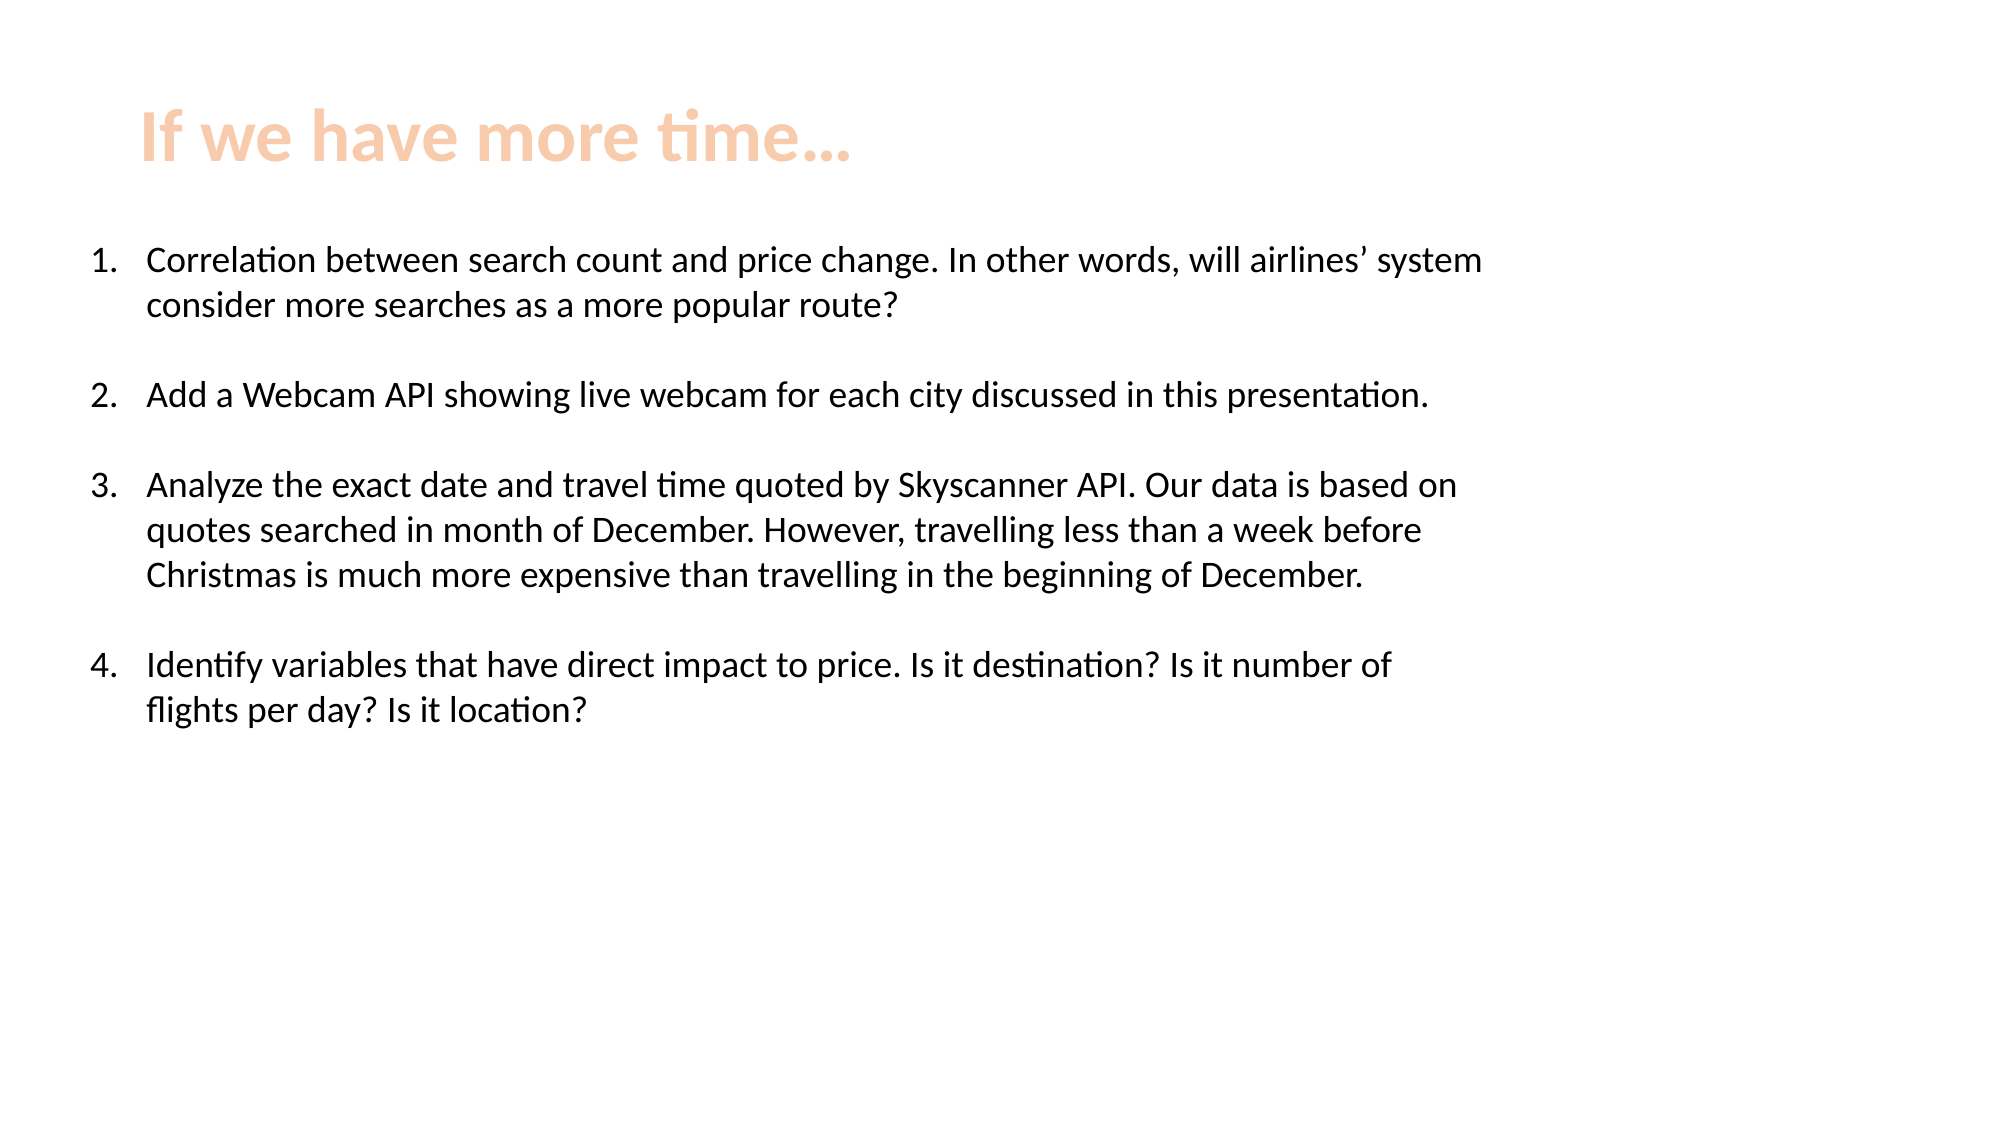

If we have more time…

Correlation between search count and price change. In other words, will airlines’ system consider more searches as a more popular route?

Add a Webcam API showing live webcam for each city discussed in this presentation.

Analyze the exact date and travel time quoted by Skyscanner API. Our data is based on quotes searched in month of December. However, travelling less than a week before Christmas is much more expensive than travelling in the beginning of December.

Identify variables that have direct impact to price. Is it destination? Is it number of flights per day? Is it location?